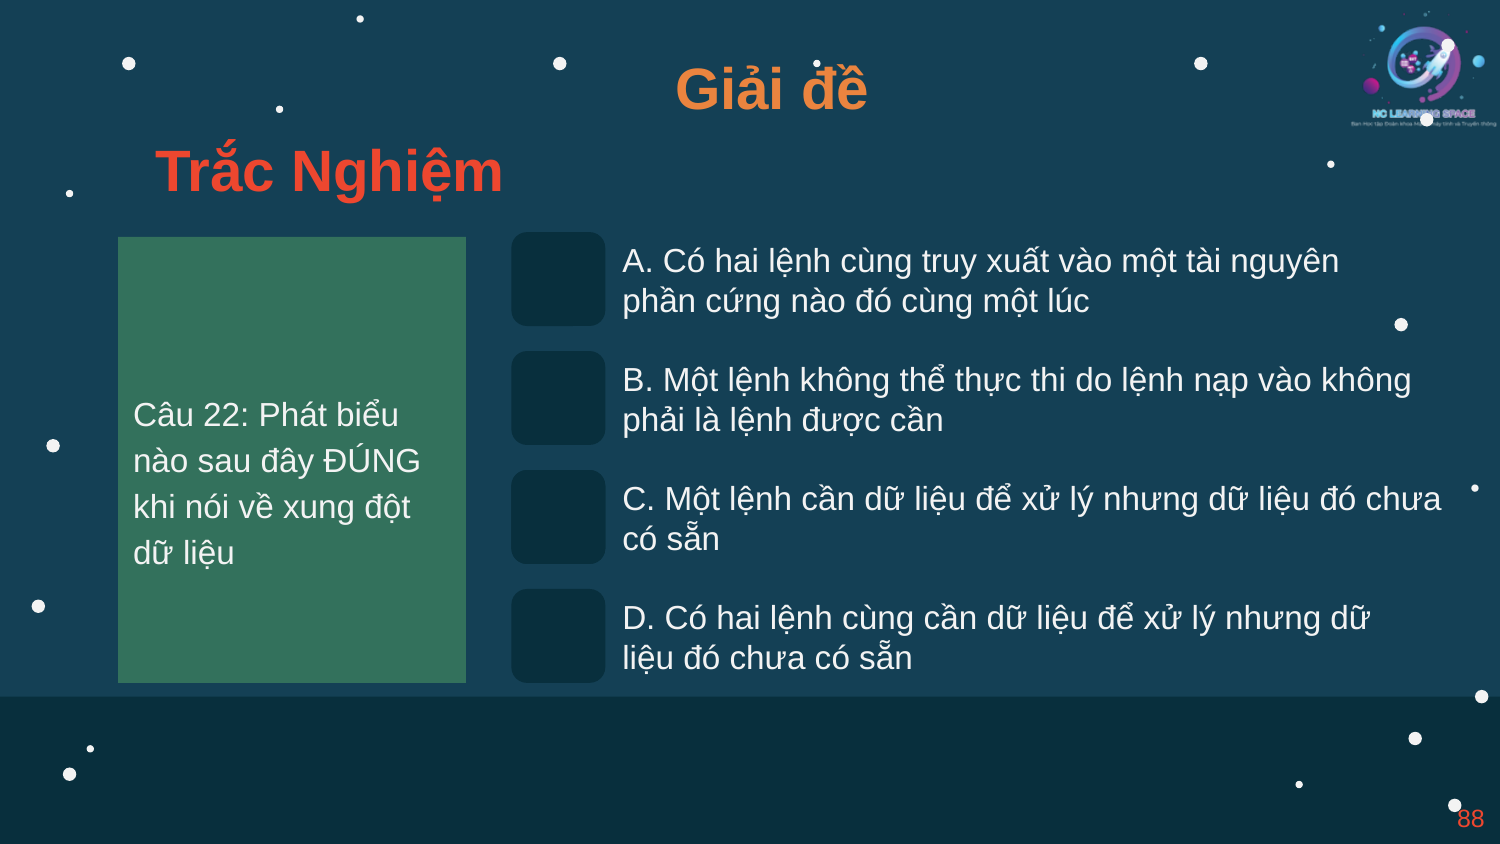

Giải đề
Trắc Nghiệm

Câu 22: Phát biểu nào sau đây ĐÚNG khi nói về xung đột dữ liệu
A. Có hai lệnh cùng truy xuất vào một tài nguyên phần cứng nào đó cùng một lúc

B. Một lệnh không thể thực thi do lệnh nạp vào không phải là lệnh được cần

C. Một lệnh cần dữ liệu để xử lý nhưng dữ liệu đó chưa có sẵn

D. Có hai lệnh cùng cần dữ liệu để xử lý nhưng dữ liệu đó chưa có sẵn
88